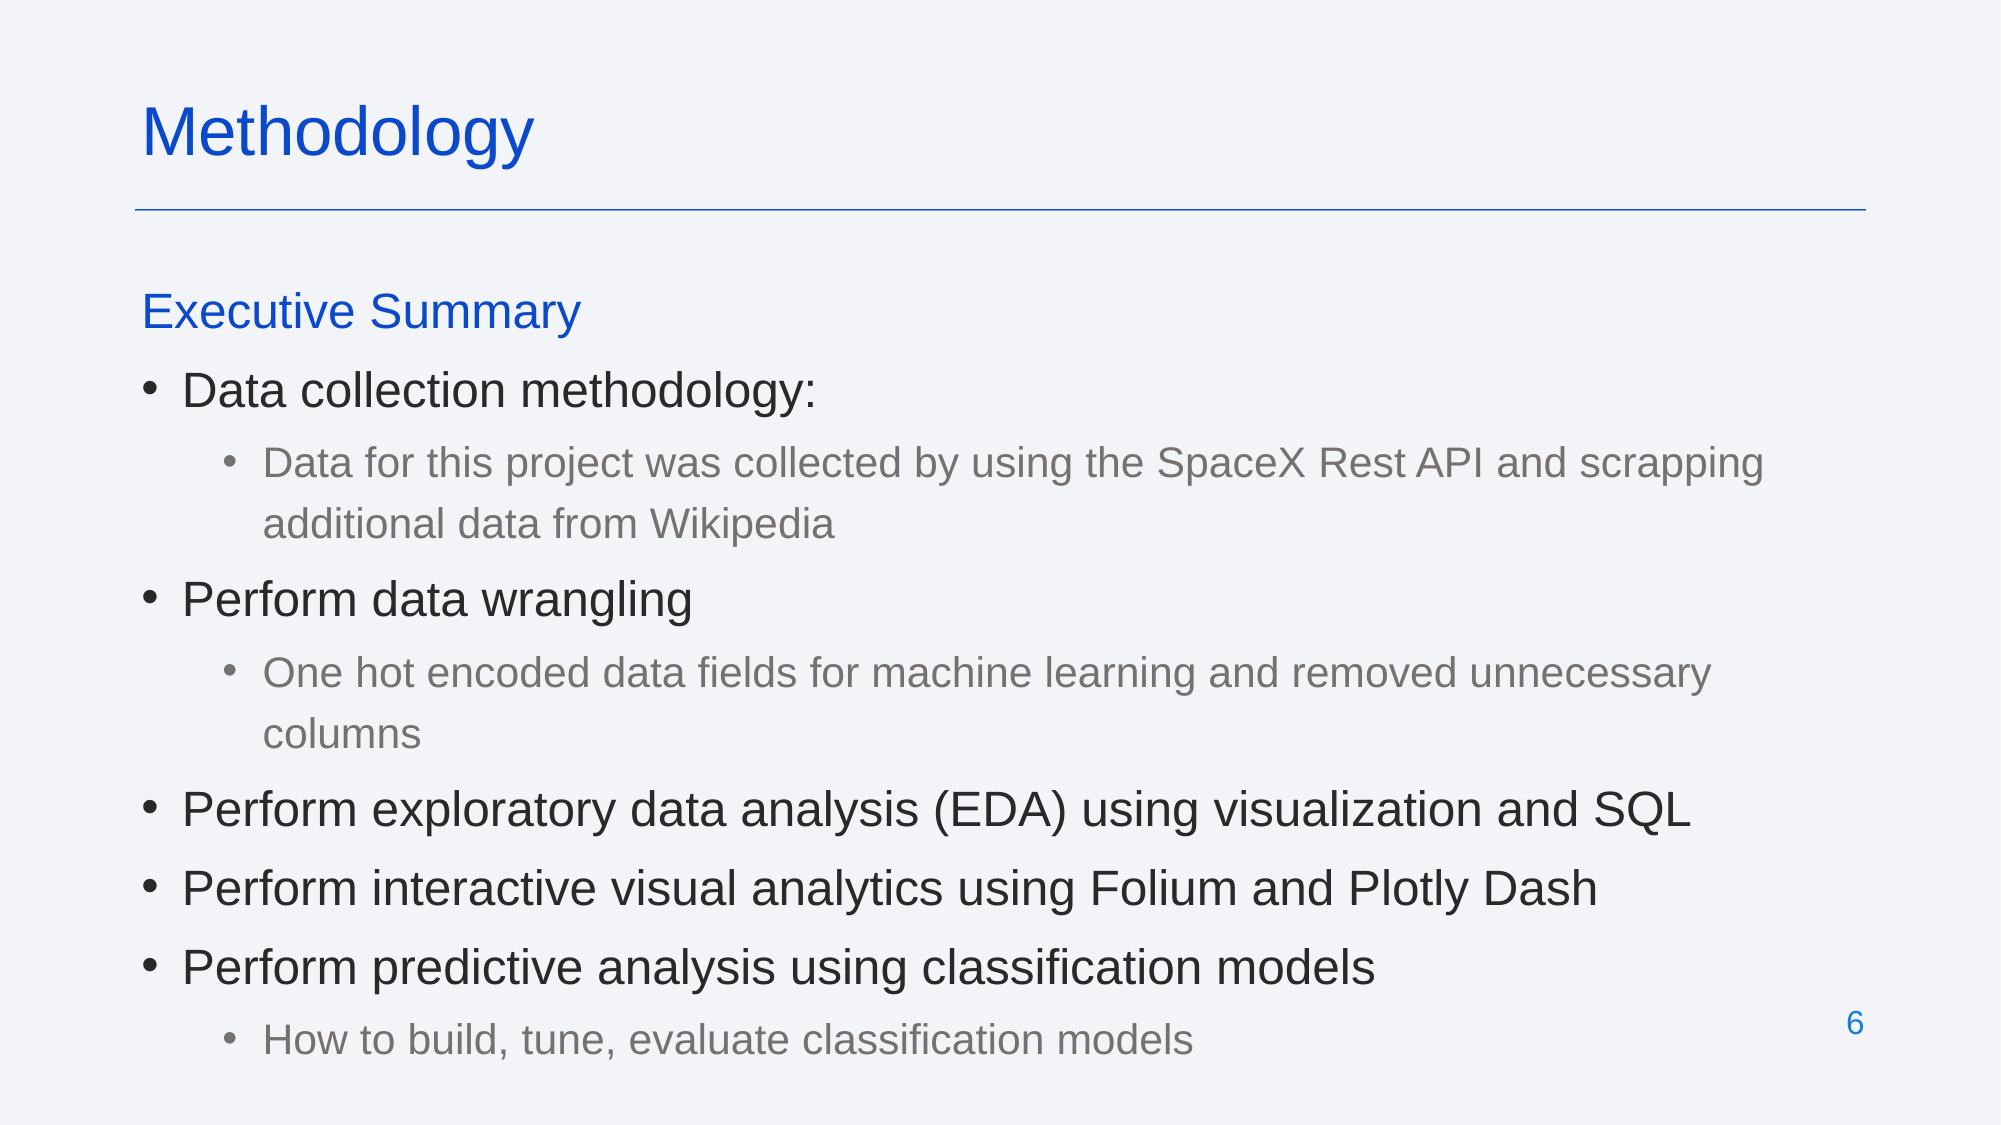

Methodology
Executive Summary
Data collection methodology:
Data for this project was collected by using the SpaceX Rest API and scrapping additional data from Wikipedia
Perform data wrangling
One hot encoded data fields for machine learning and removed unnecessary columns
Perform exploratory data analysis (EDA) using visualization and SQL
Perform interactive visual analytics using Folium and Plotly Dash
Perform predictive analysis using classification models
How to build, tune, evaluate classification models

6